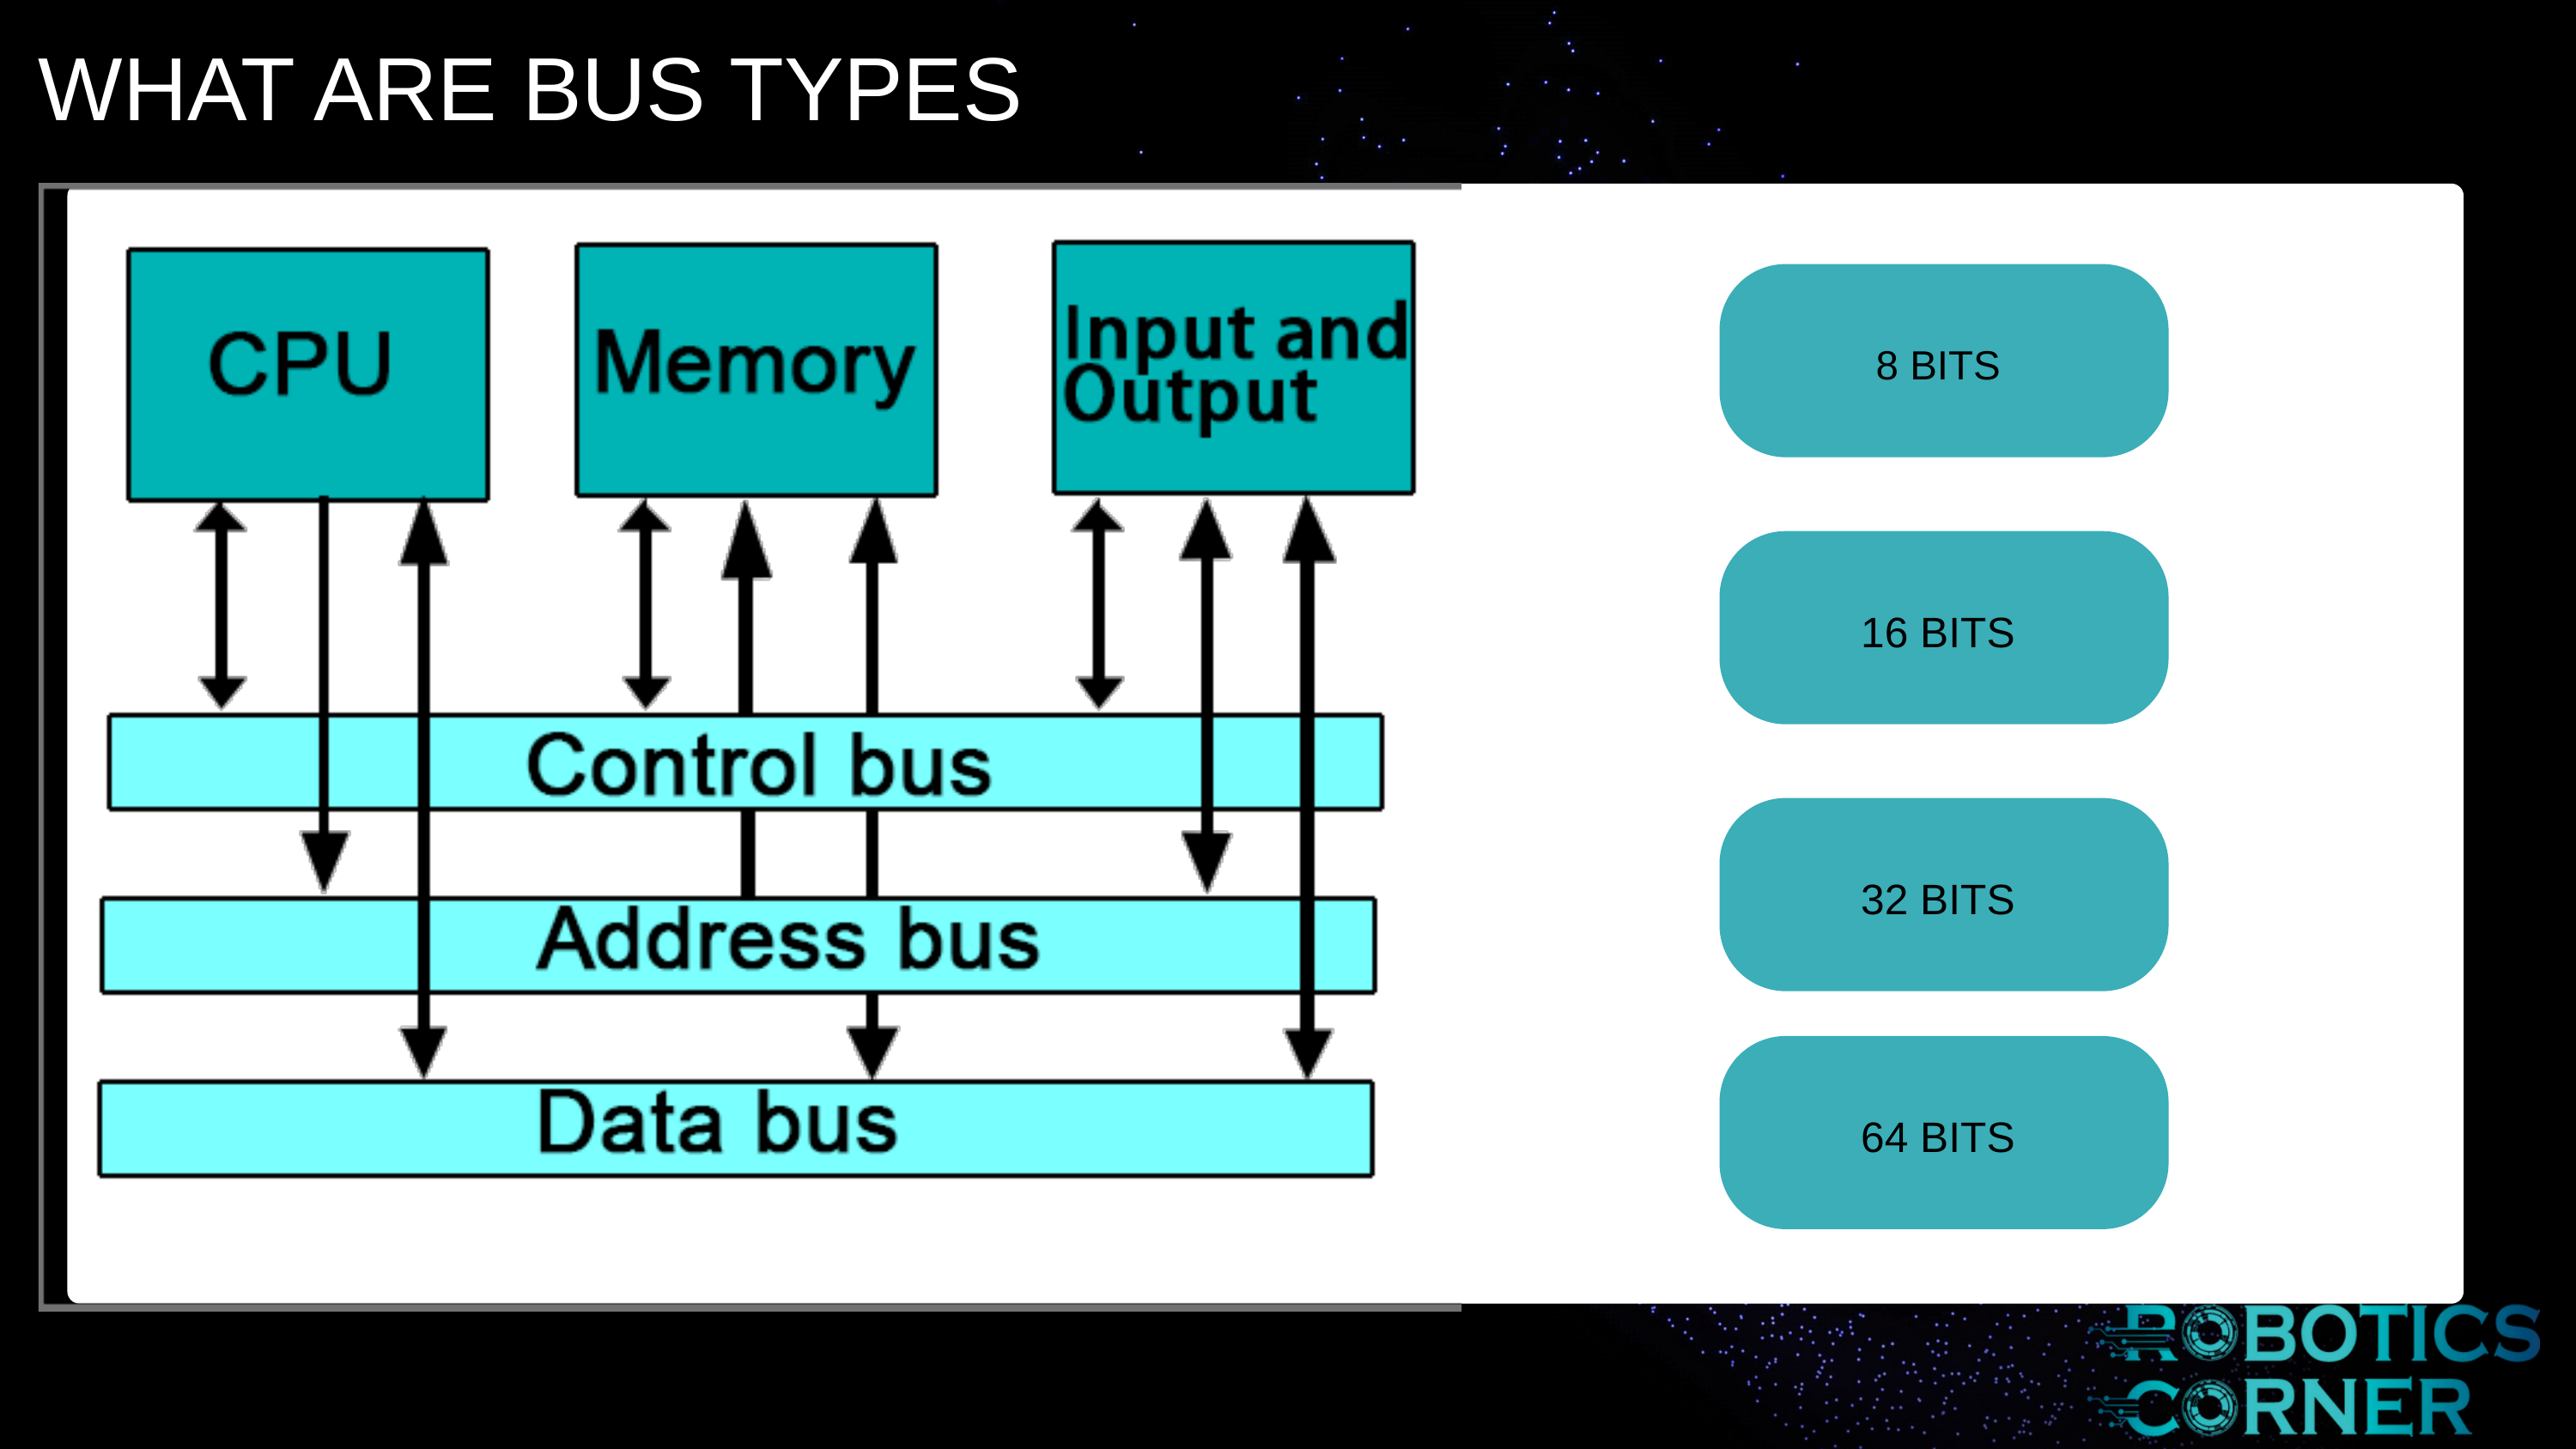

WHAT ARE BUS TYPES

8 BITS

16 BITS

32 BITS

64 BITS